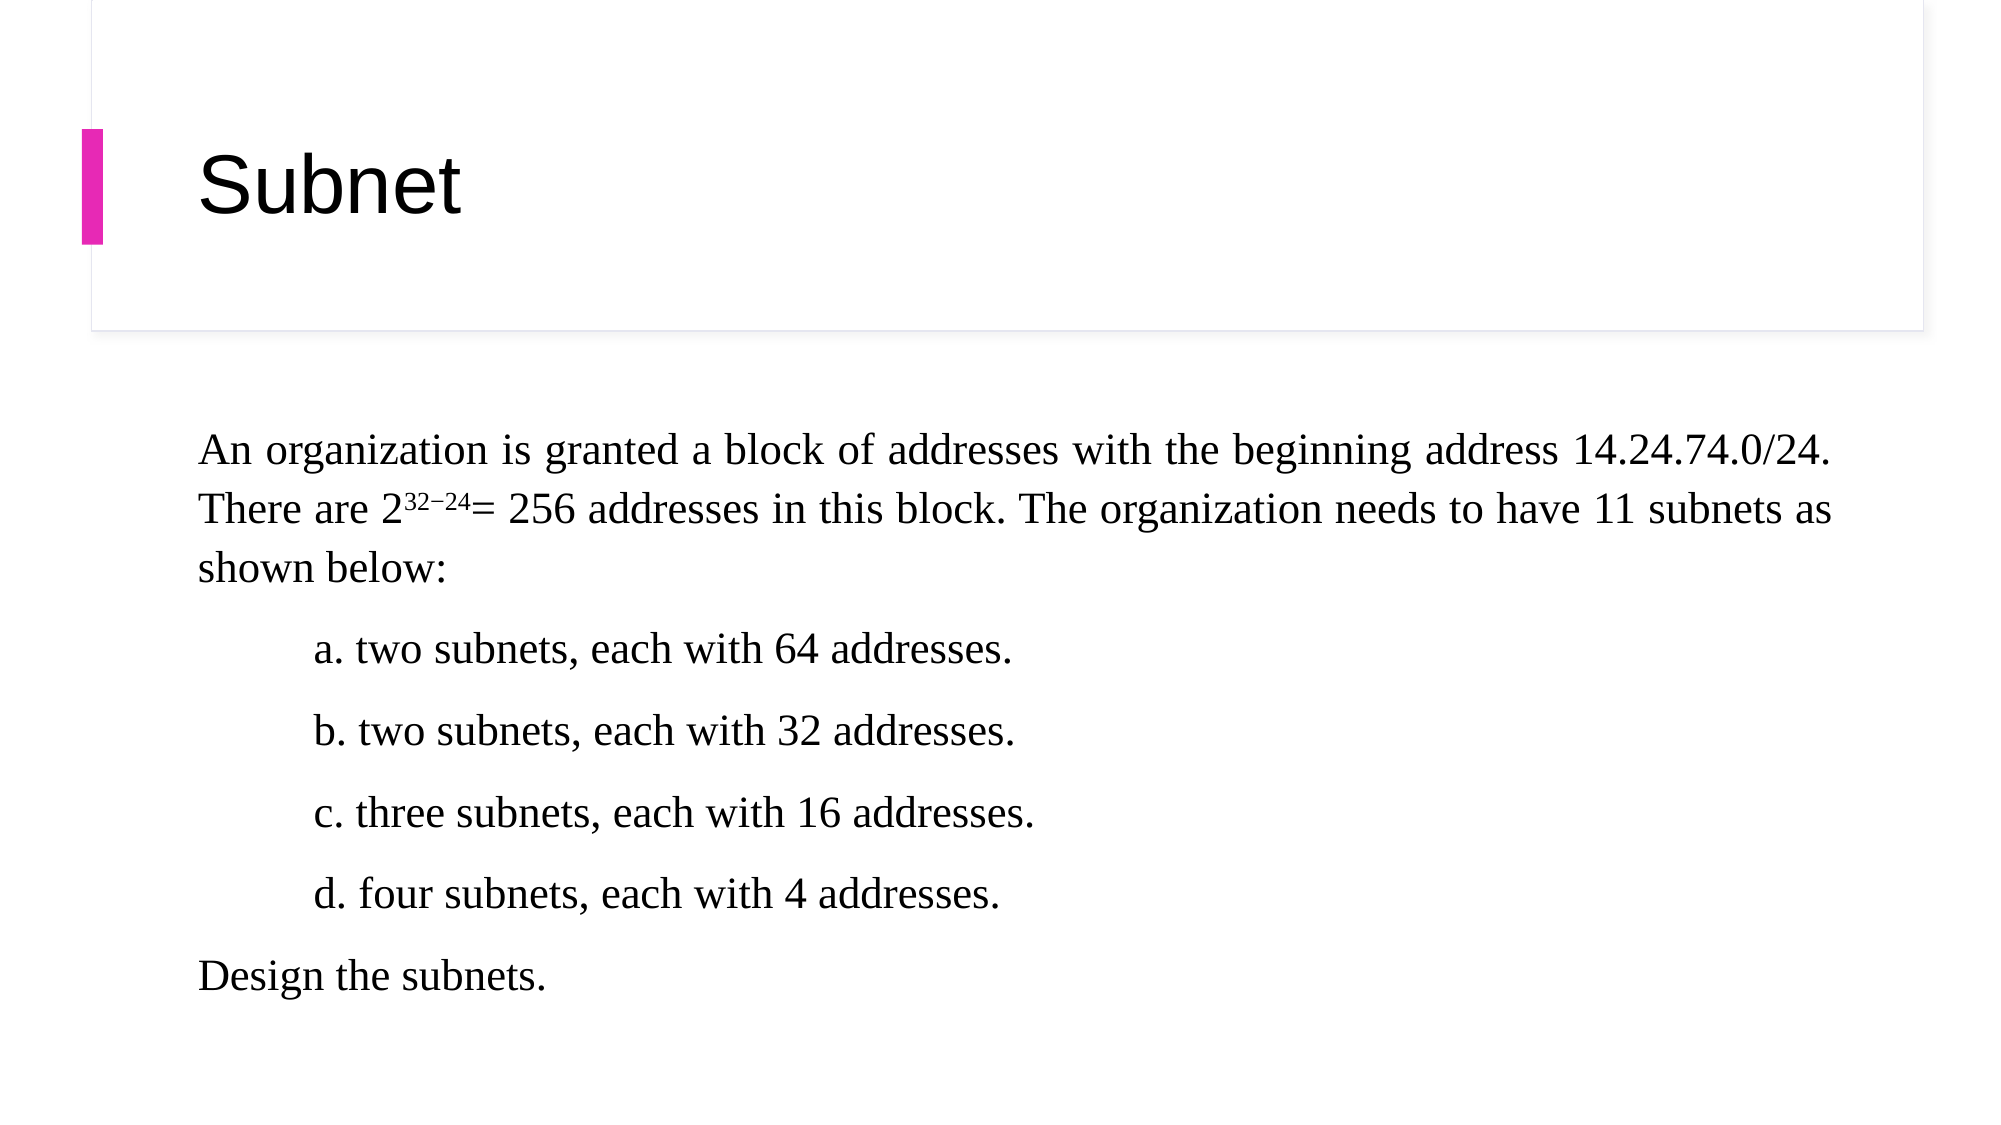

# Subnet
An organization is granted a block of addresses with the beginning address 14.24.74.0/24. There are 232−24= 256 addresses in this block. The organization needs to have 11 subnets as shown below:
	a. two subnets, each with 64 addresses.
	b. two subnets, each with 32 addresses.
	c. three subnets, each with 16 addresses.
	d. four subnets, each with 4 addresses.
Design the subnets.